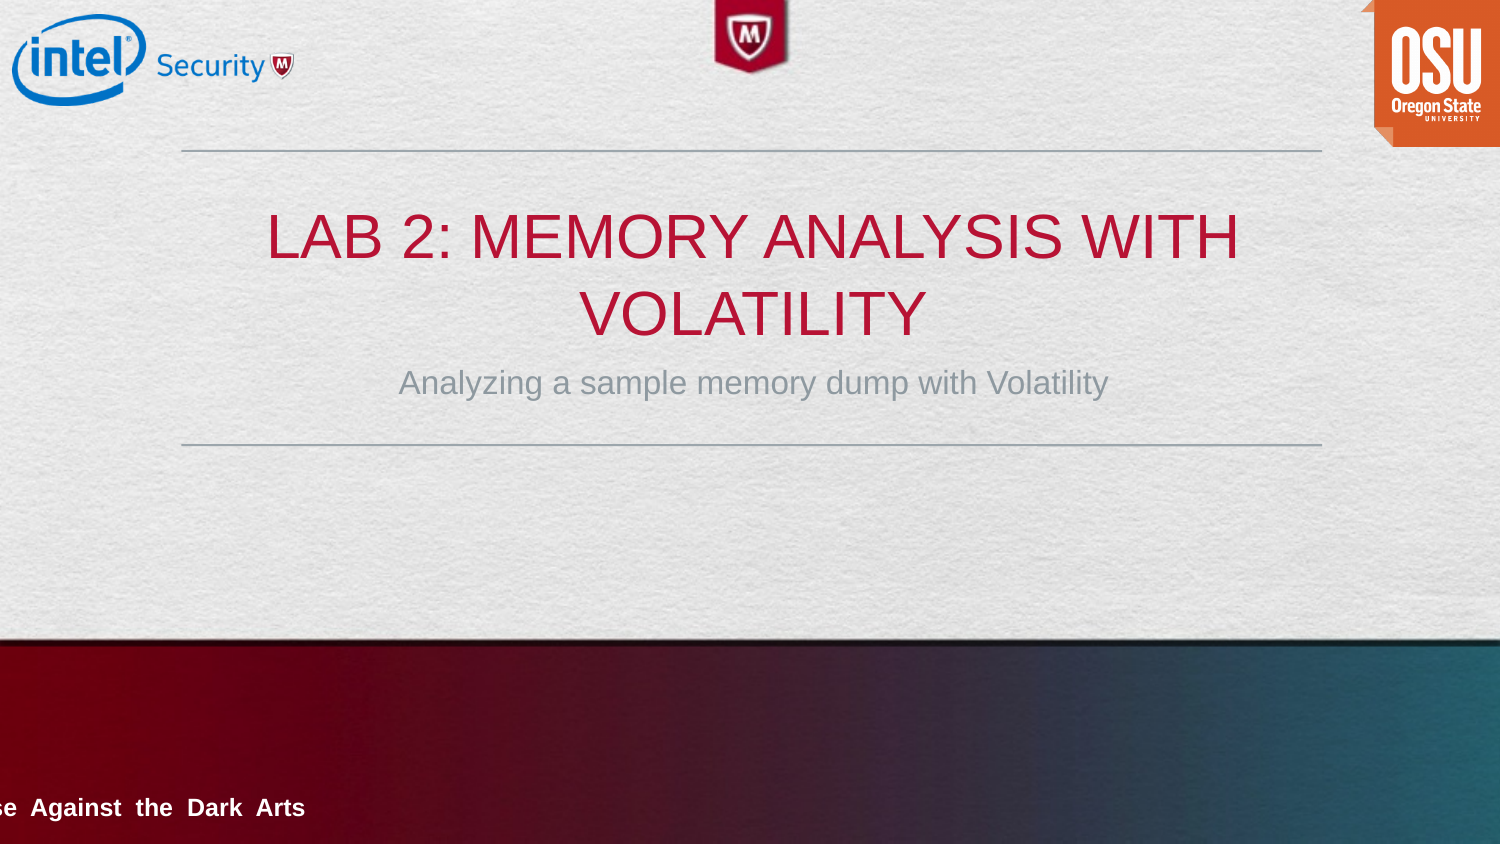

# Lab 2: MEMORY ANALYSIS WITH VOLATILITY
Analyzing a sample memory dump with Volatility